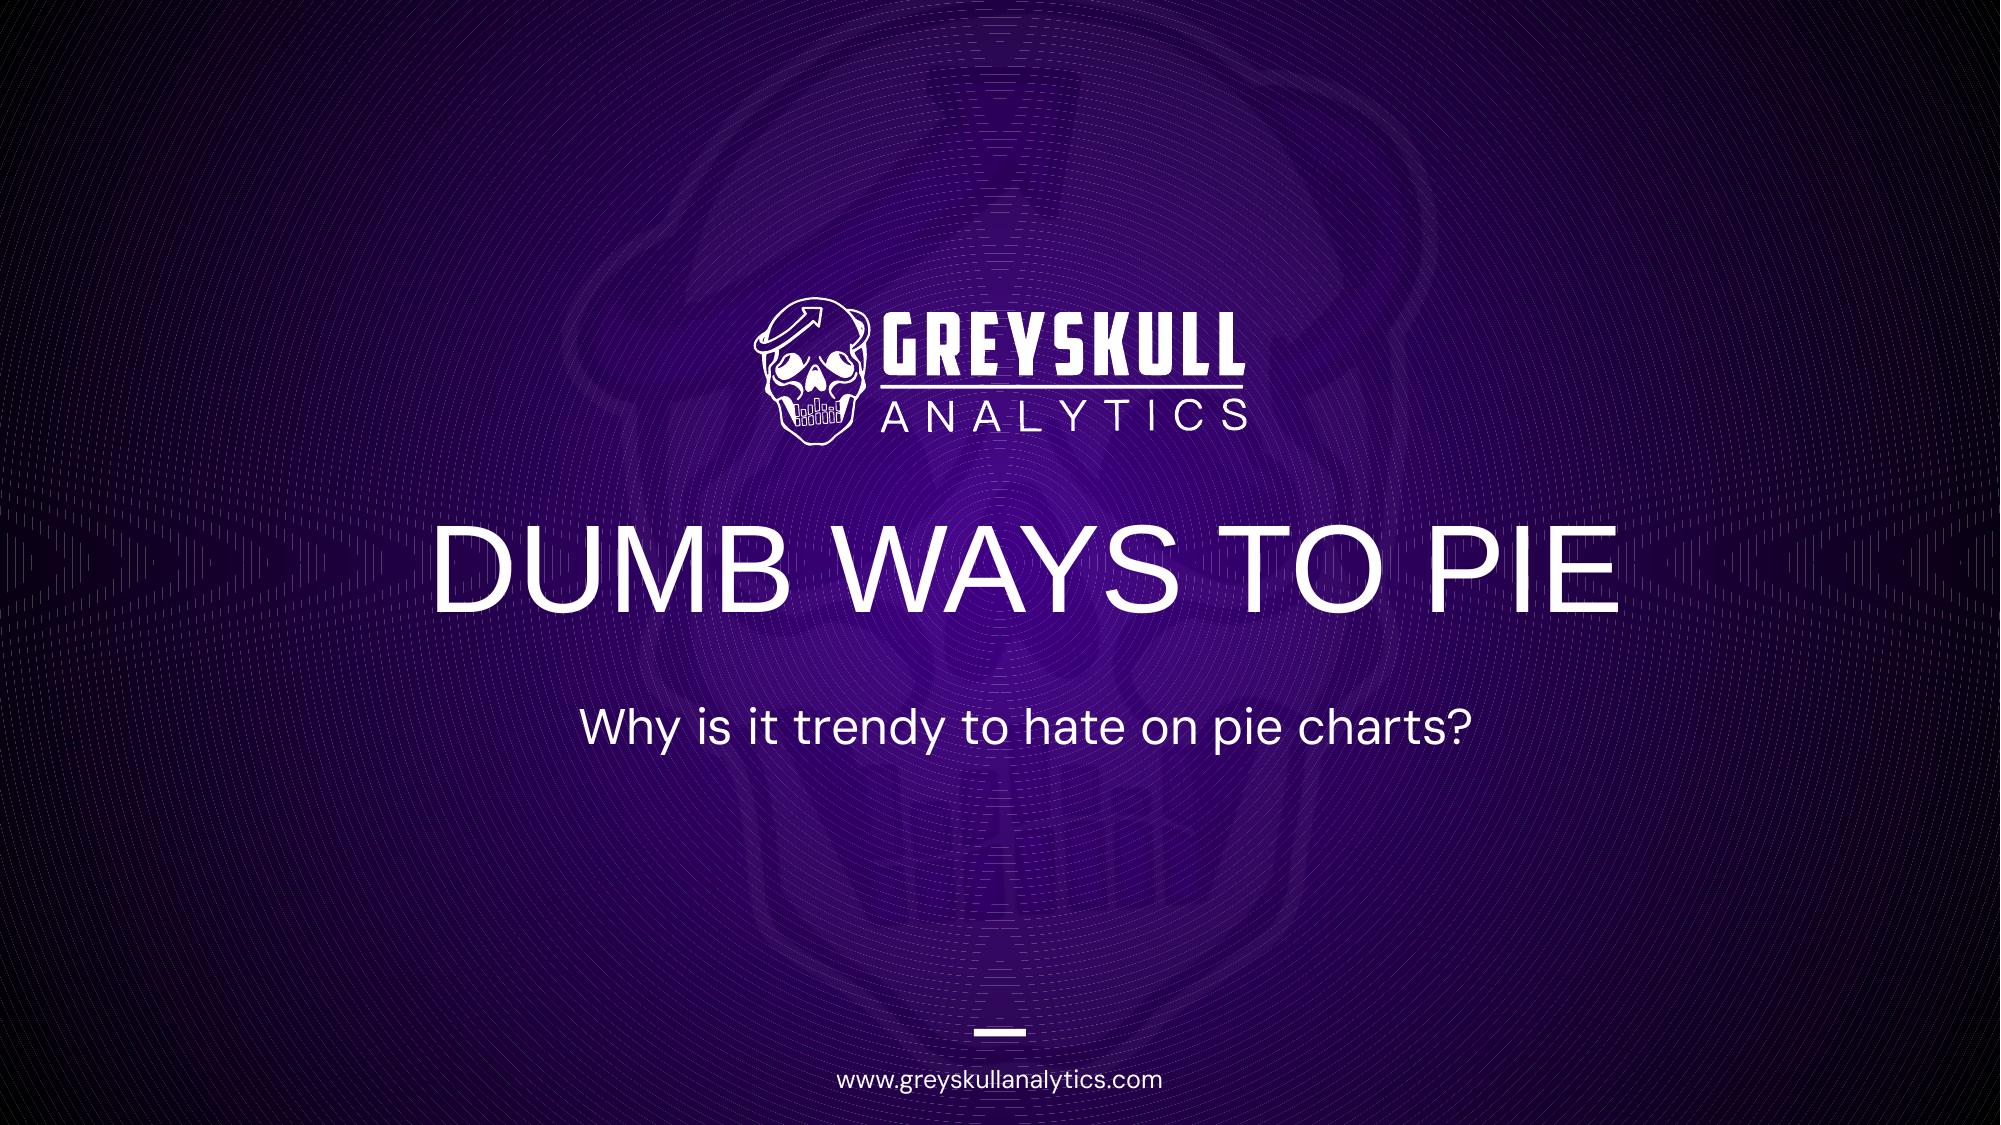

# DUMB WAYS TO PIE
Why is it trendy to hate on pie charts?